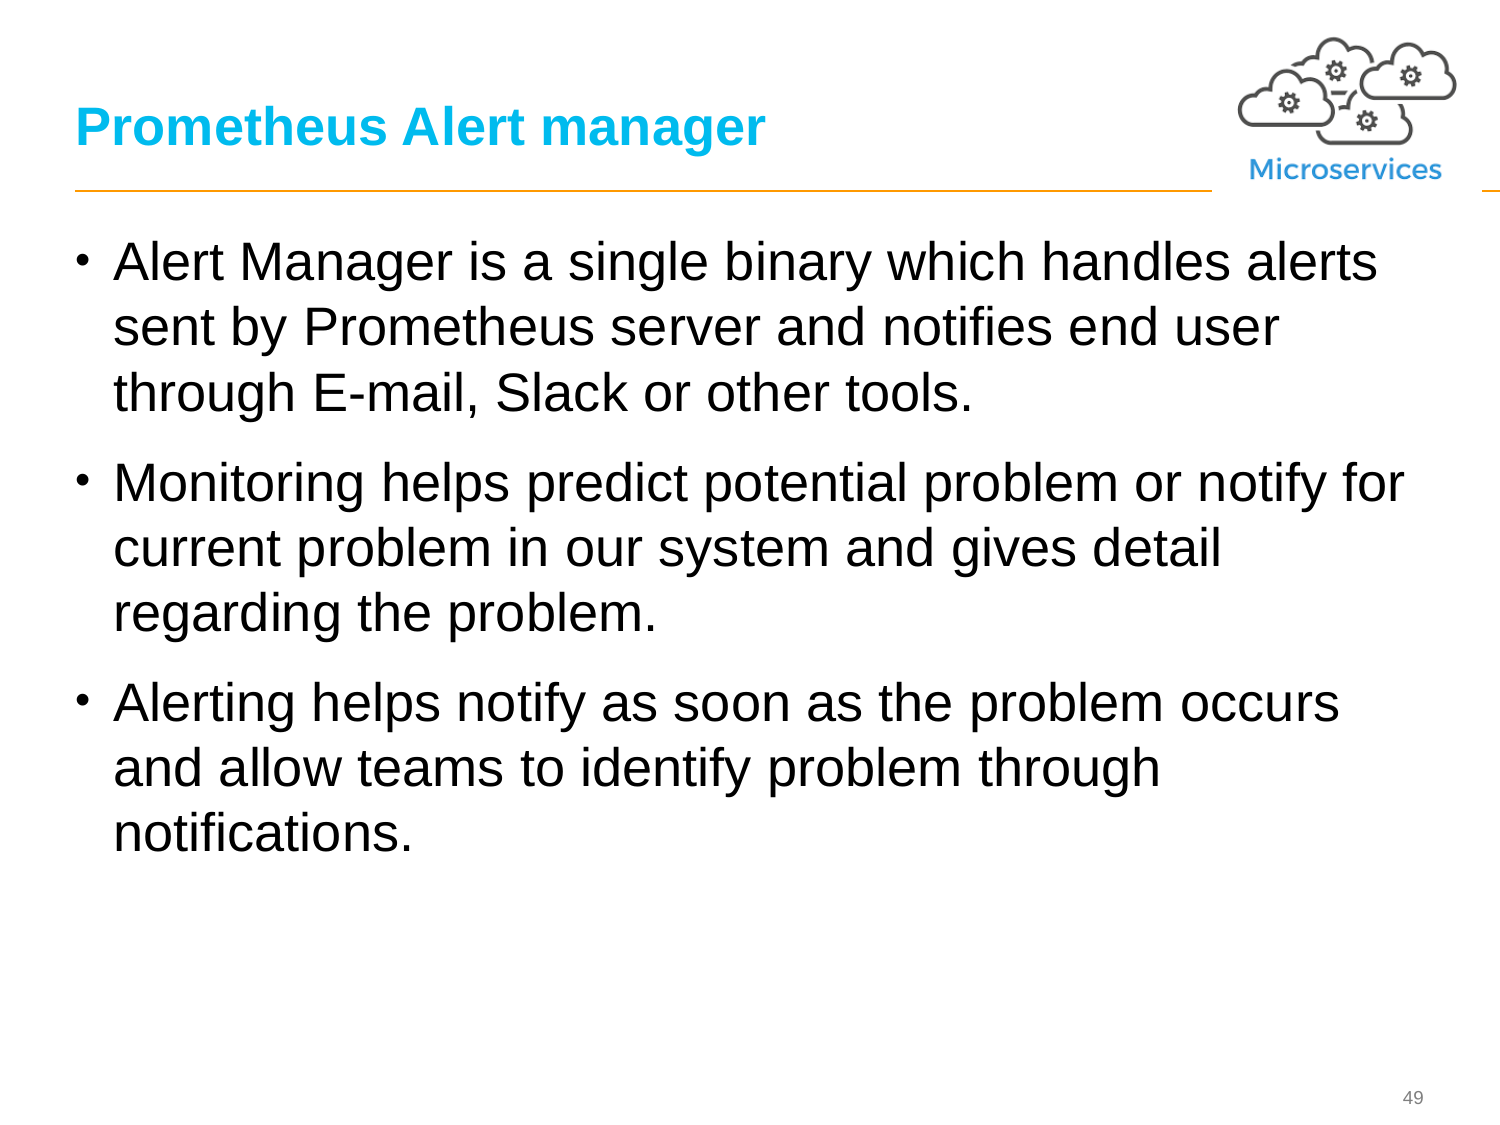

# Prometheus Alert manager
Alert Manager is a single binary which handles alerts sent by Prometheus server and notifies end user through E-mail, Slack or other tools.
Monitoring helps predict potential problem or notify for current problem in our system and gives detail regarding the problem.
Alerting helps notify as soon as the problem occurs and allow teams to identify problem through notifications.